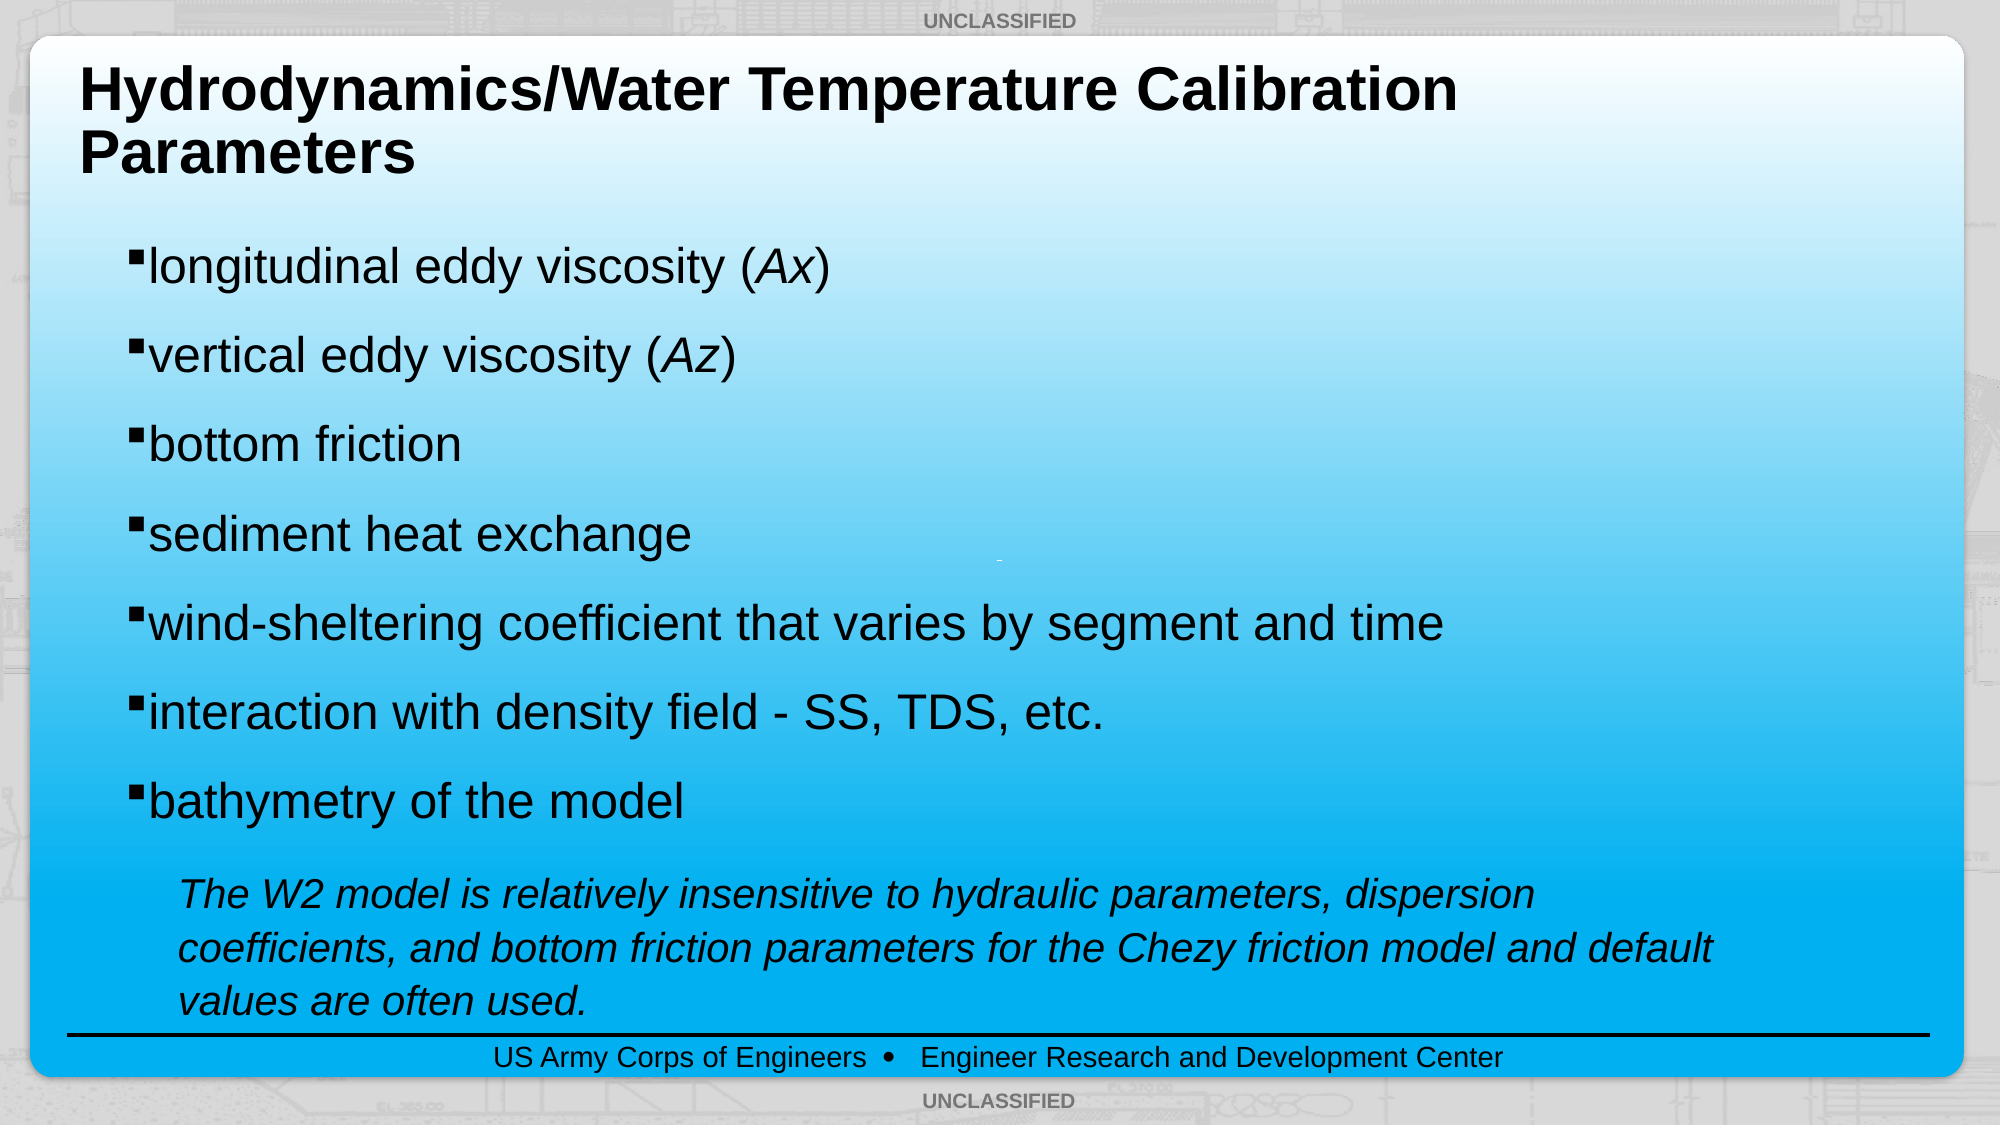

# Hydrodynamics/Water Temperature Calibration Parameters
longitudinal eddy viscosity (Ax)
vertical eddy viscosity (Az)
bottom friction
sediment heat exchange
wind-sheltering coefficient that varies by segment and time
interaction with density field - SS, TDS, etc.
bathymetry of the model

The W2 model is relatively insensitive to hydraulic parameters, dispersion coefficients, and bottom friction parameters for the Chezy friction model and default values are often used.